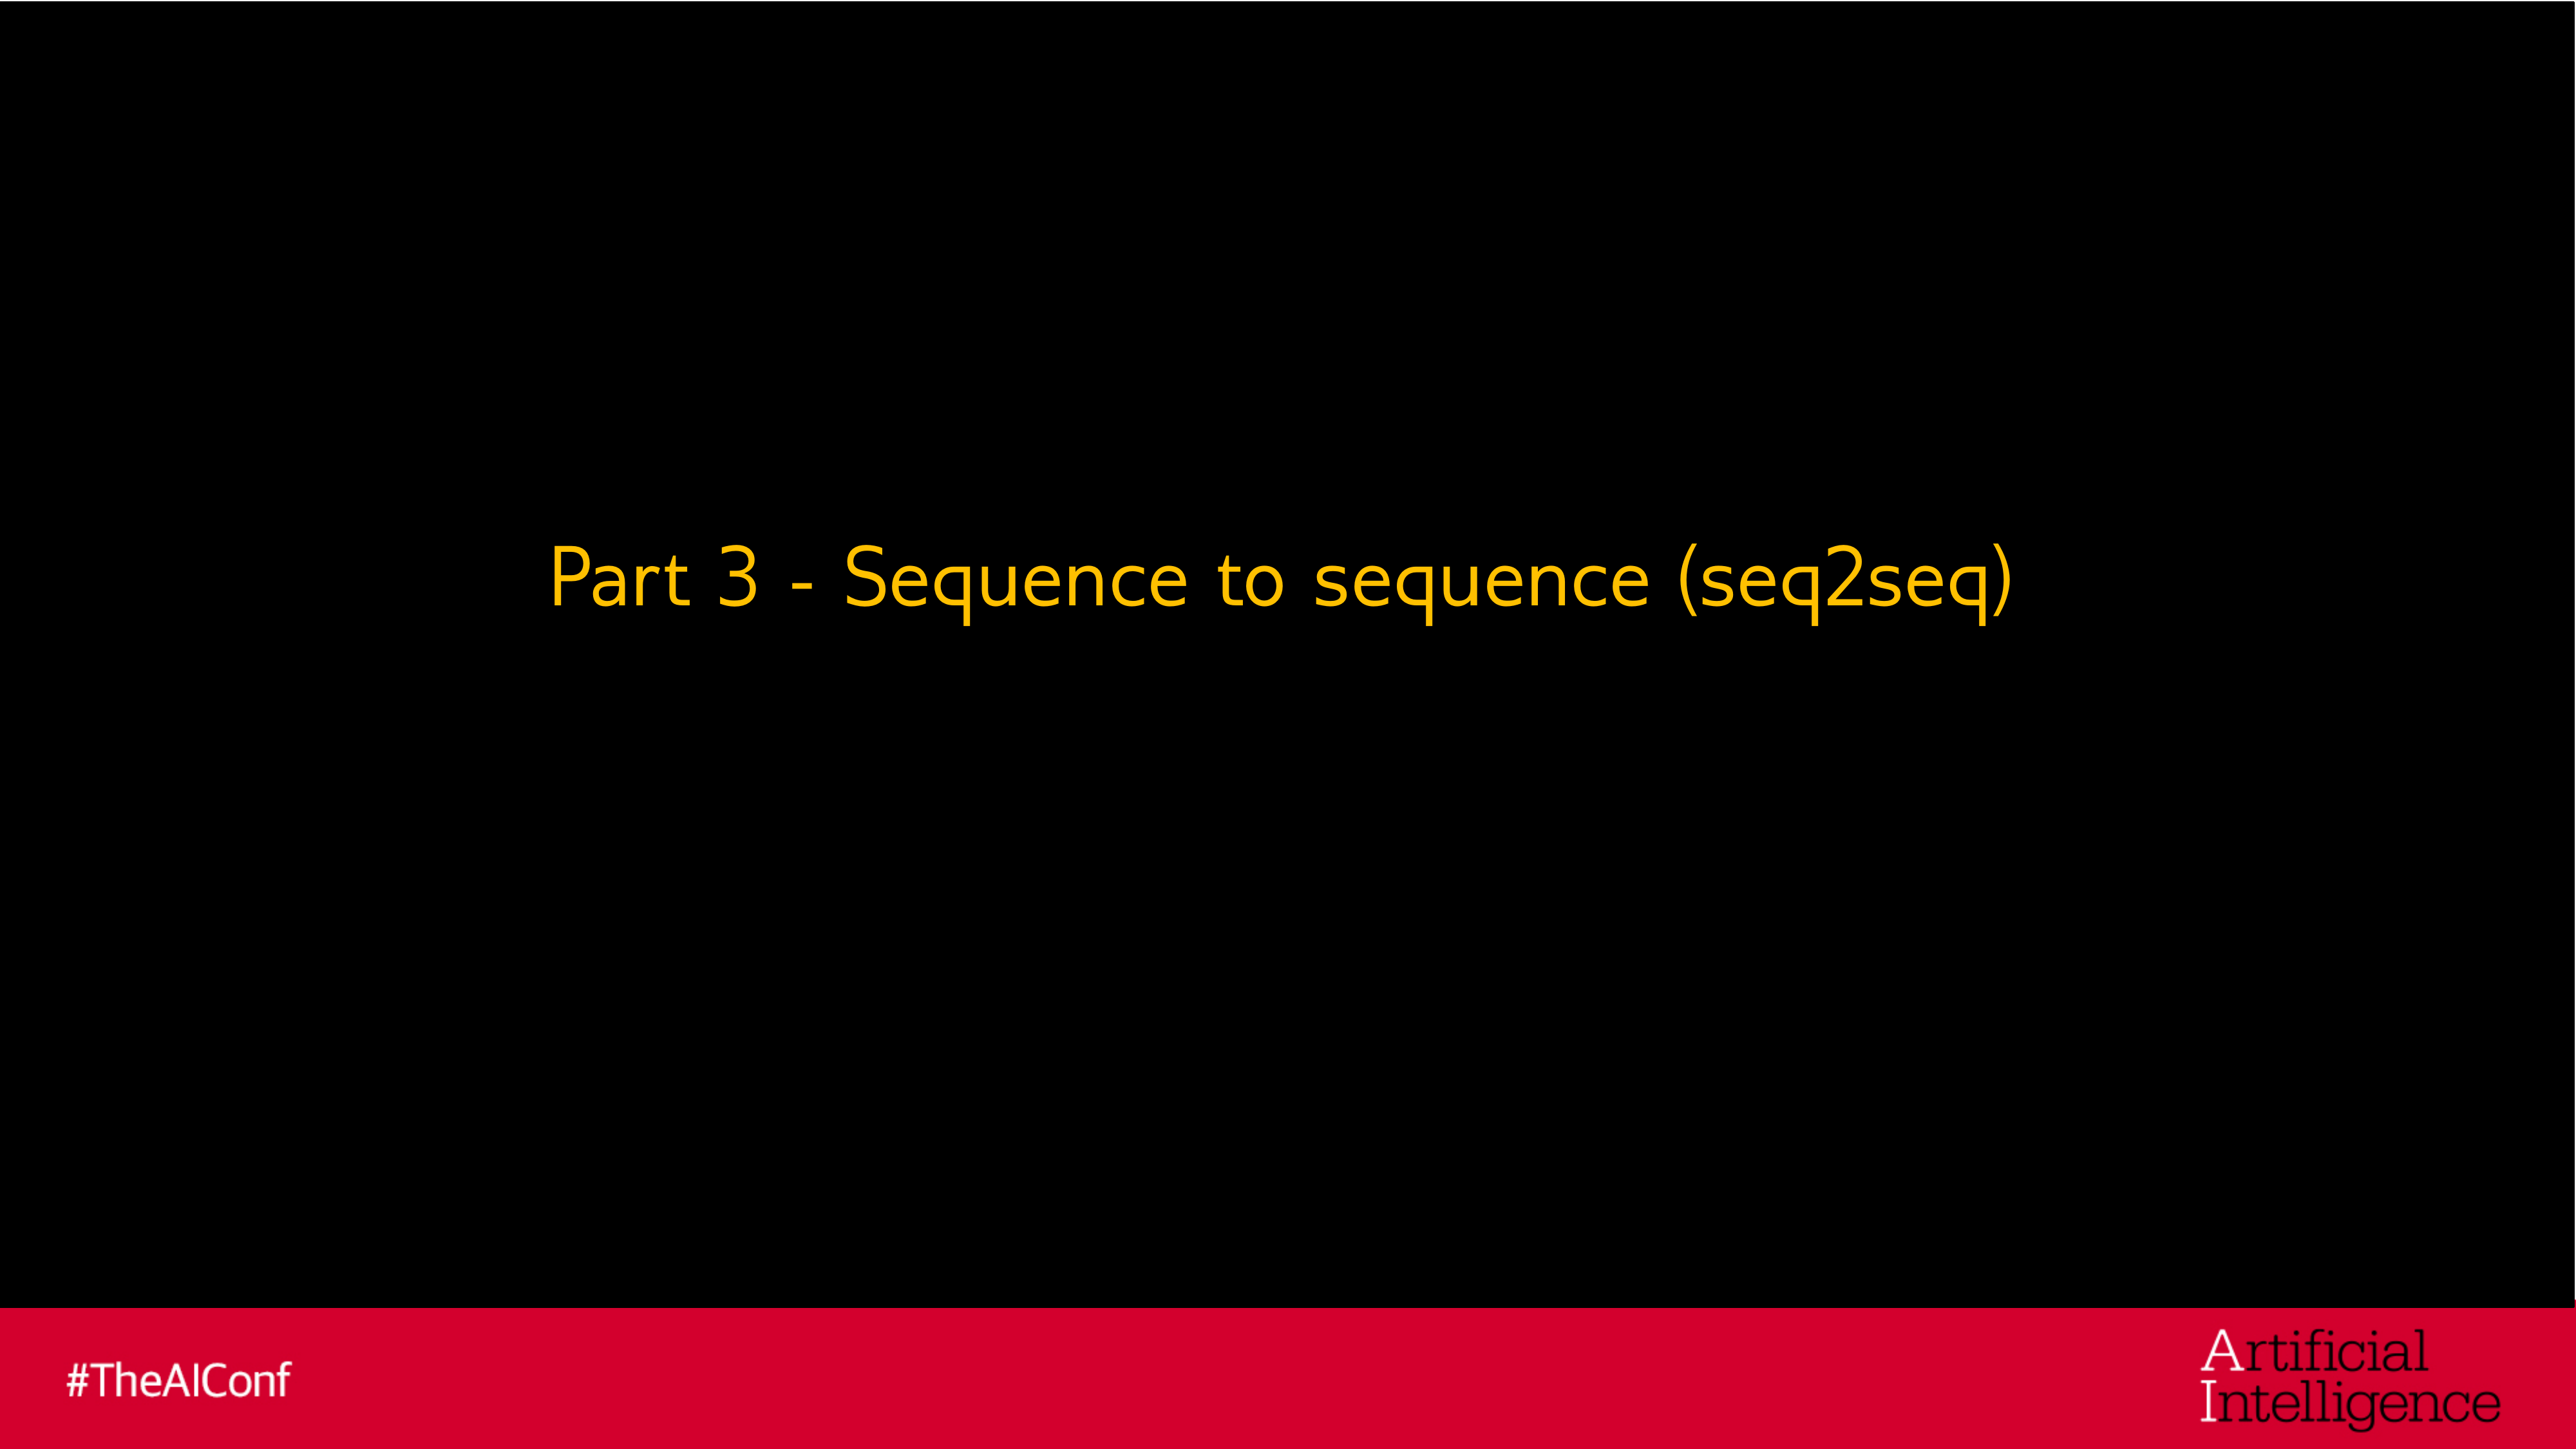

Part 3 - Sequence to sequence (seq2seq)